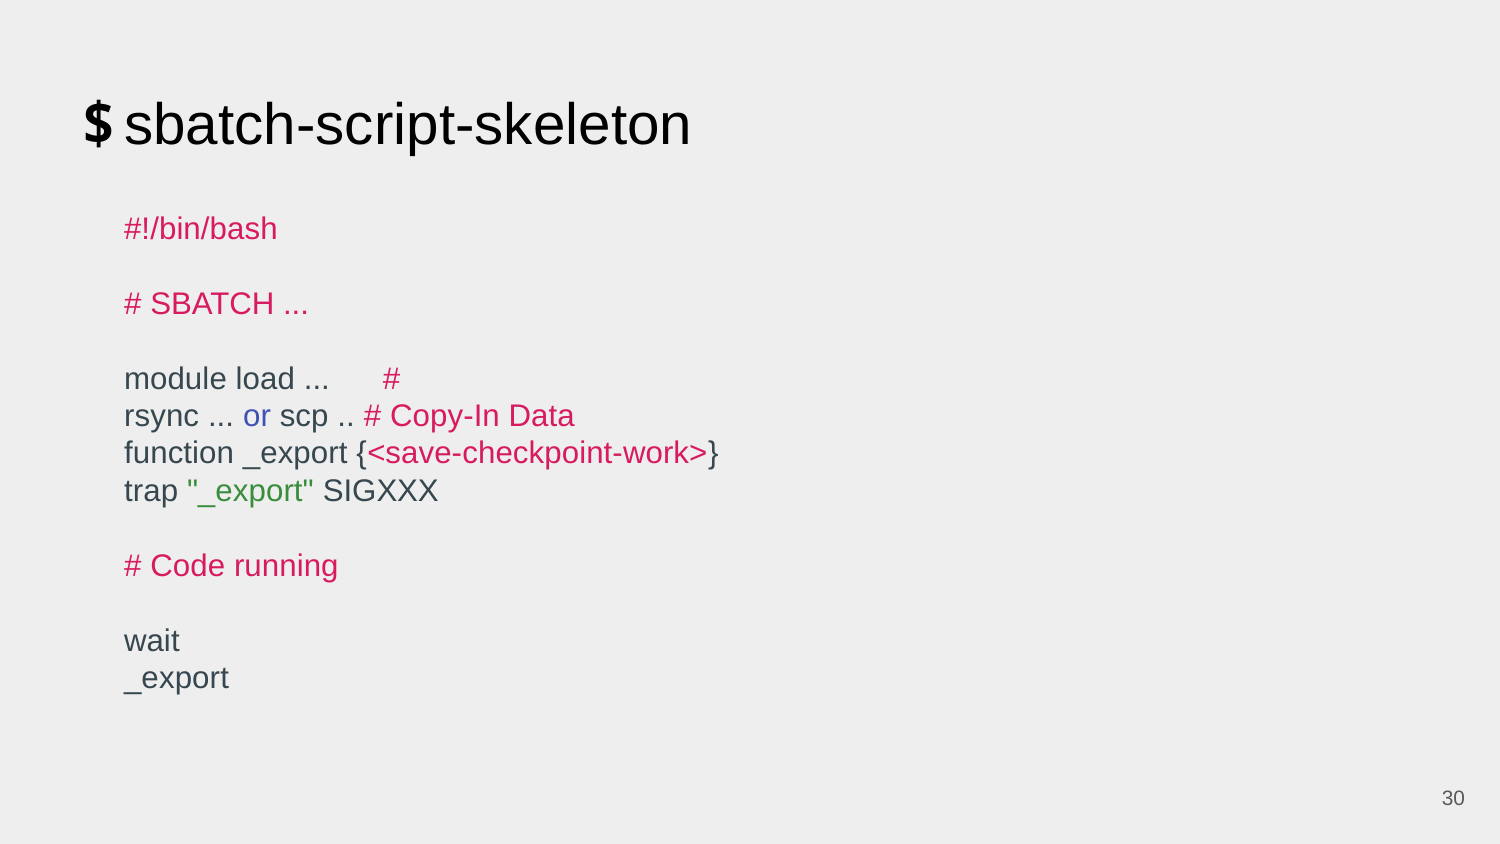

# sbatch-script-skeleton
#!/bin/bash

# SBATCH ...

module load ...      #
rsync ... or scp .. # Copy-In Data
function _export {<save-checkpoint-work>}
trap "_export" SIGXXX

# Code running

wait
_export

30